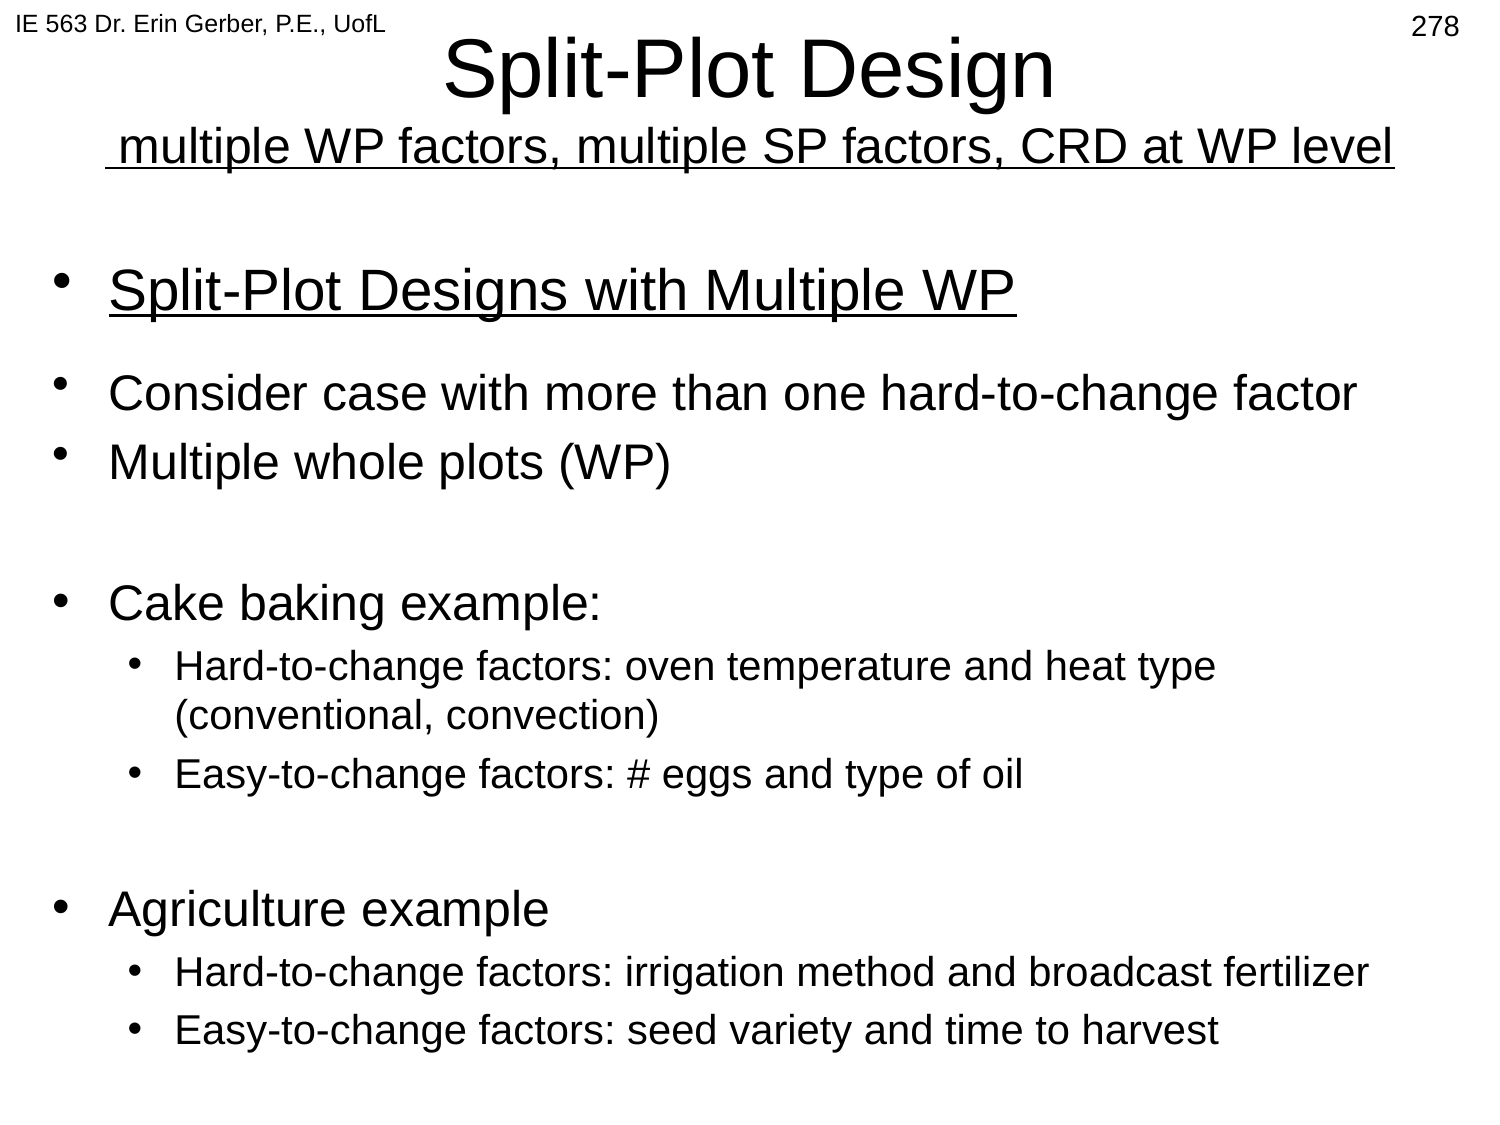

IE 563 Dr. Erin Gerber, P.E., UofL
# Split-Plot Design multiple WP factors, multiple SP factors, CRD at WP level
278
Split-Plot Designs with Multiple WP
Consider case with more than one hard-to-change factor
Multiple whole plots (WP)

Cake baking example:
Hard-to-change factors: oven temperature and heat type (conventional, convection)
Easy-to-change factors: # eggs and type of oil

Agriculture example
Hard-to-change factors: irrigation method and broadcast fertilizer
Easy-to-change factors: seed variety and time to harvest